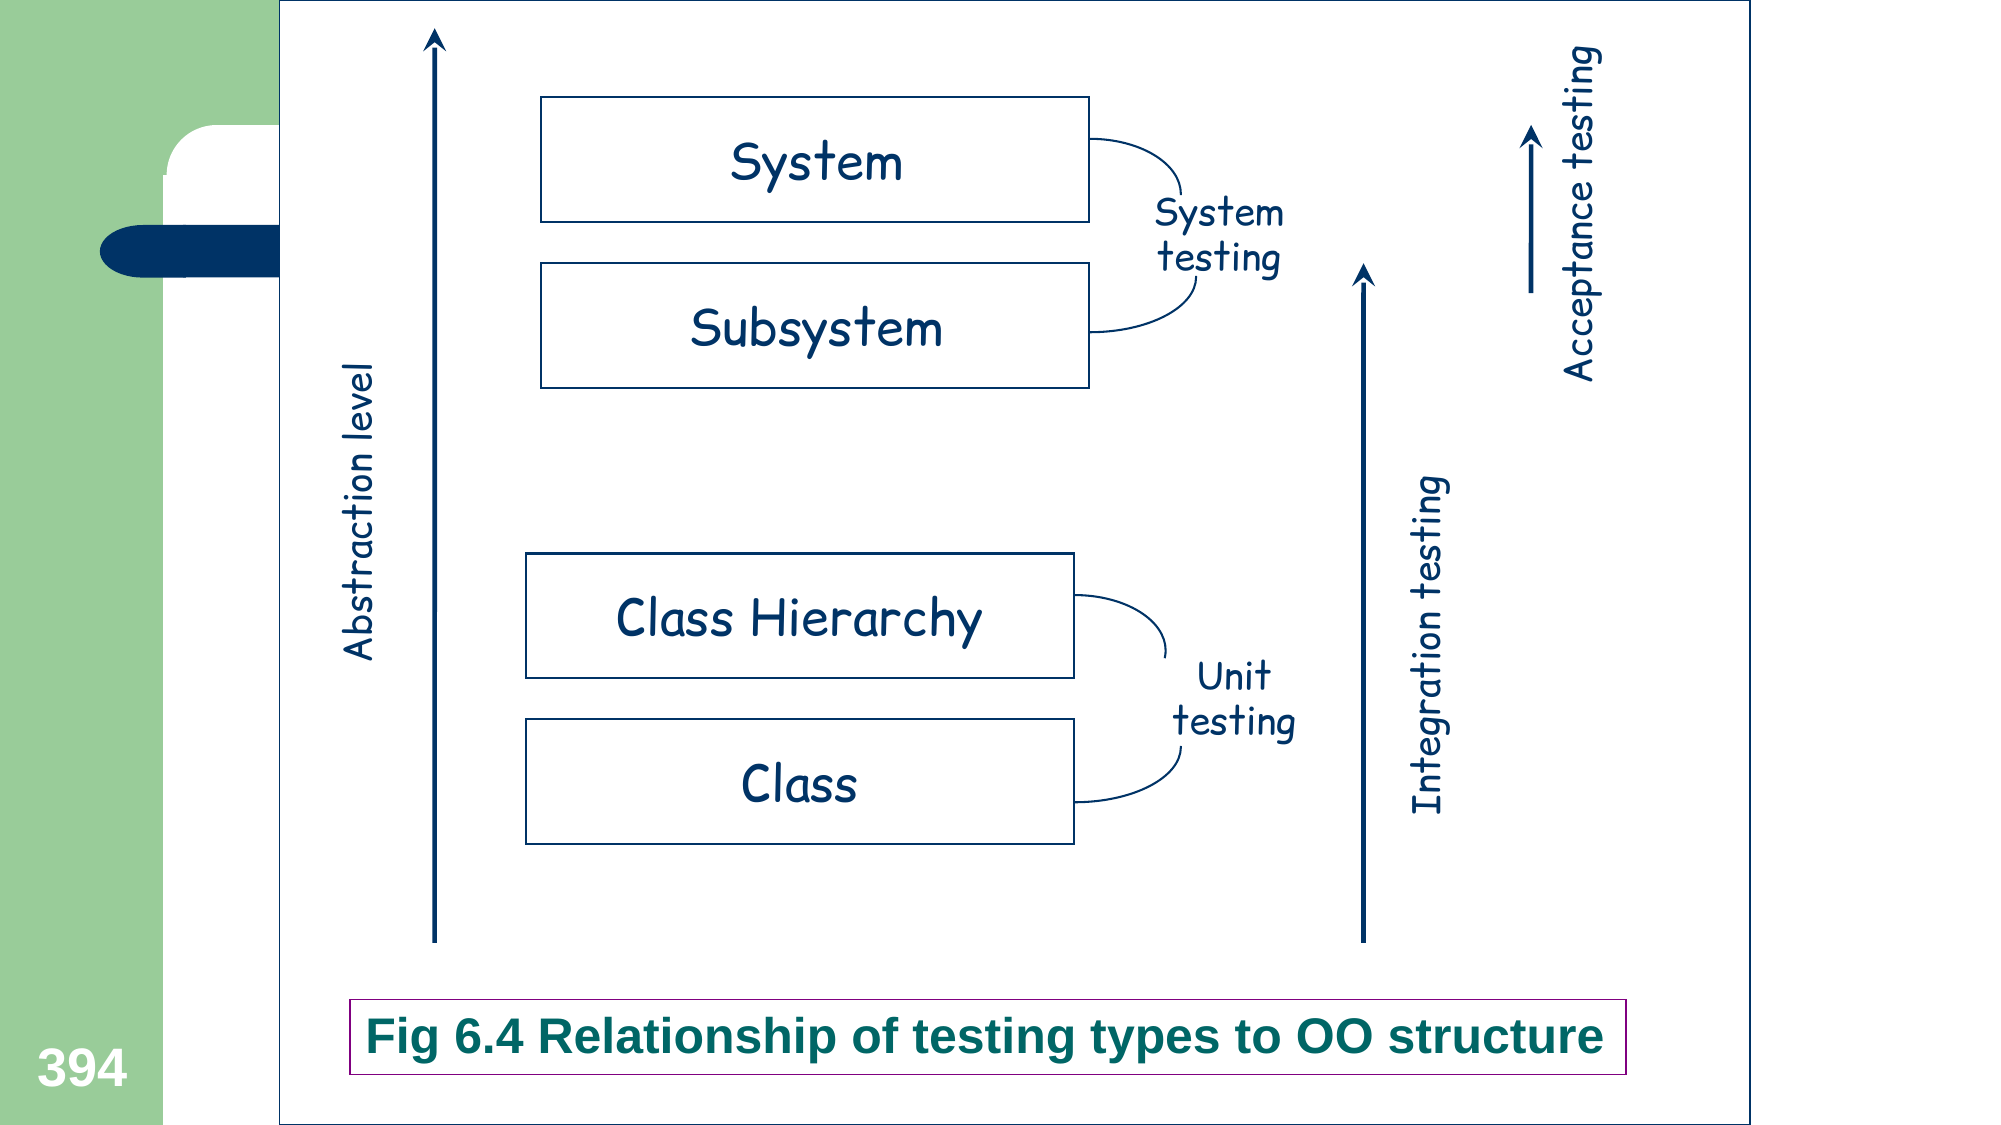

Acceptance testing

System

Abstraction level
System testing
Subsystem

Integration testing
Class Hierarchy

Unit testing
Class

Fig 6.4 Relationship of testing types to OO structure
394